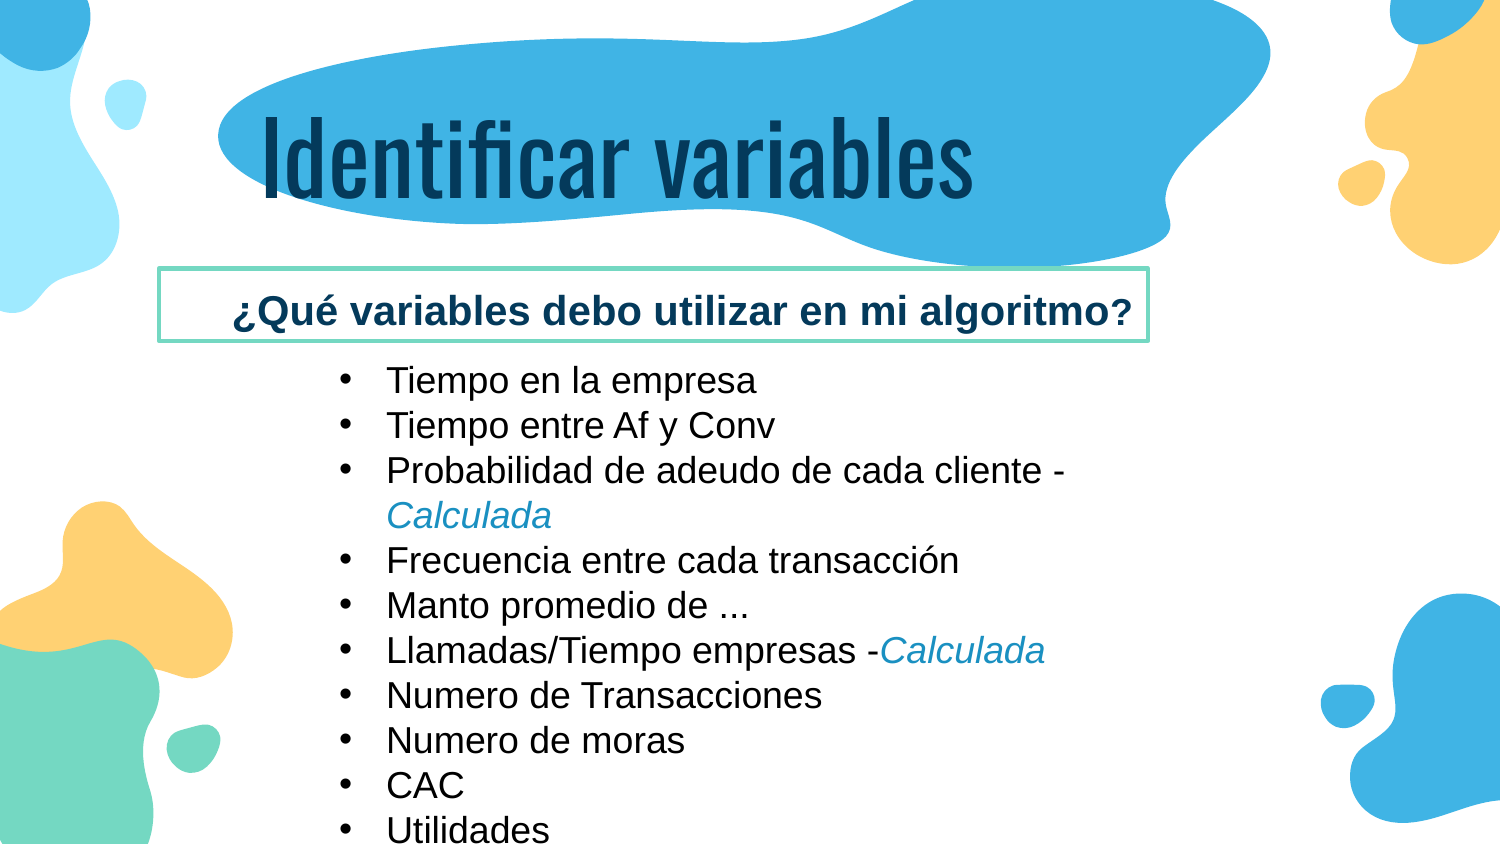

# Identificar variables
¿Qué variables debo utilizar en mi algoritmo?
Tiempo en la empresa
Tiempo entre Af y Conv
Probabilidad de adeudo de cada cliente -Calculada
Frecuencia entre cada transacción
Manto promedio de ...
Llamadas/Tiempo empresas -Calculada
Numero de Transacciones
Numero de moras
CAC
Utilidades